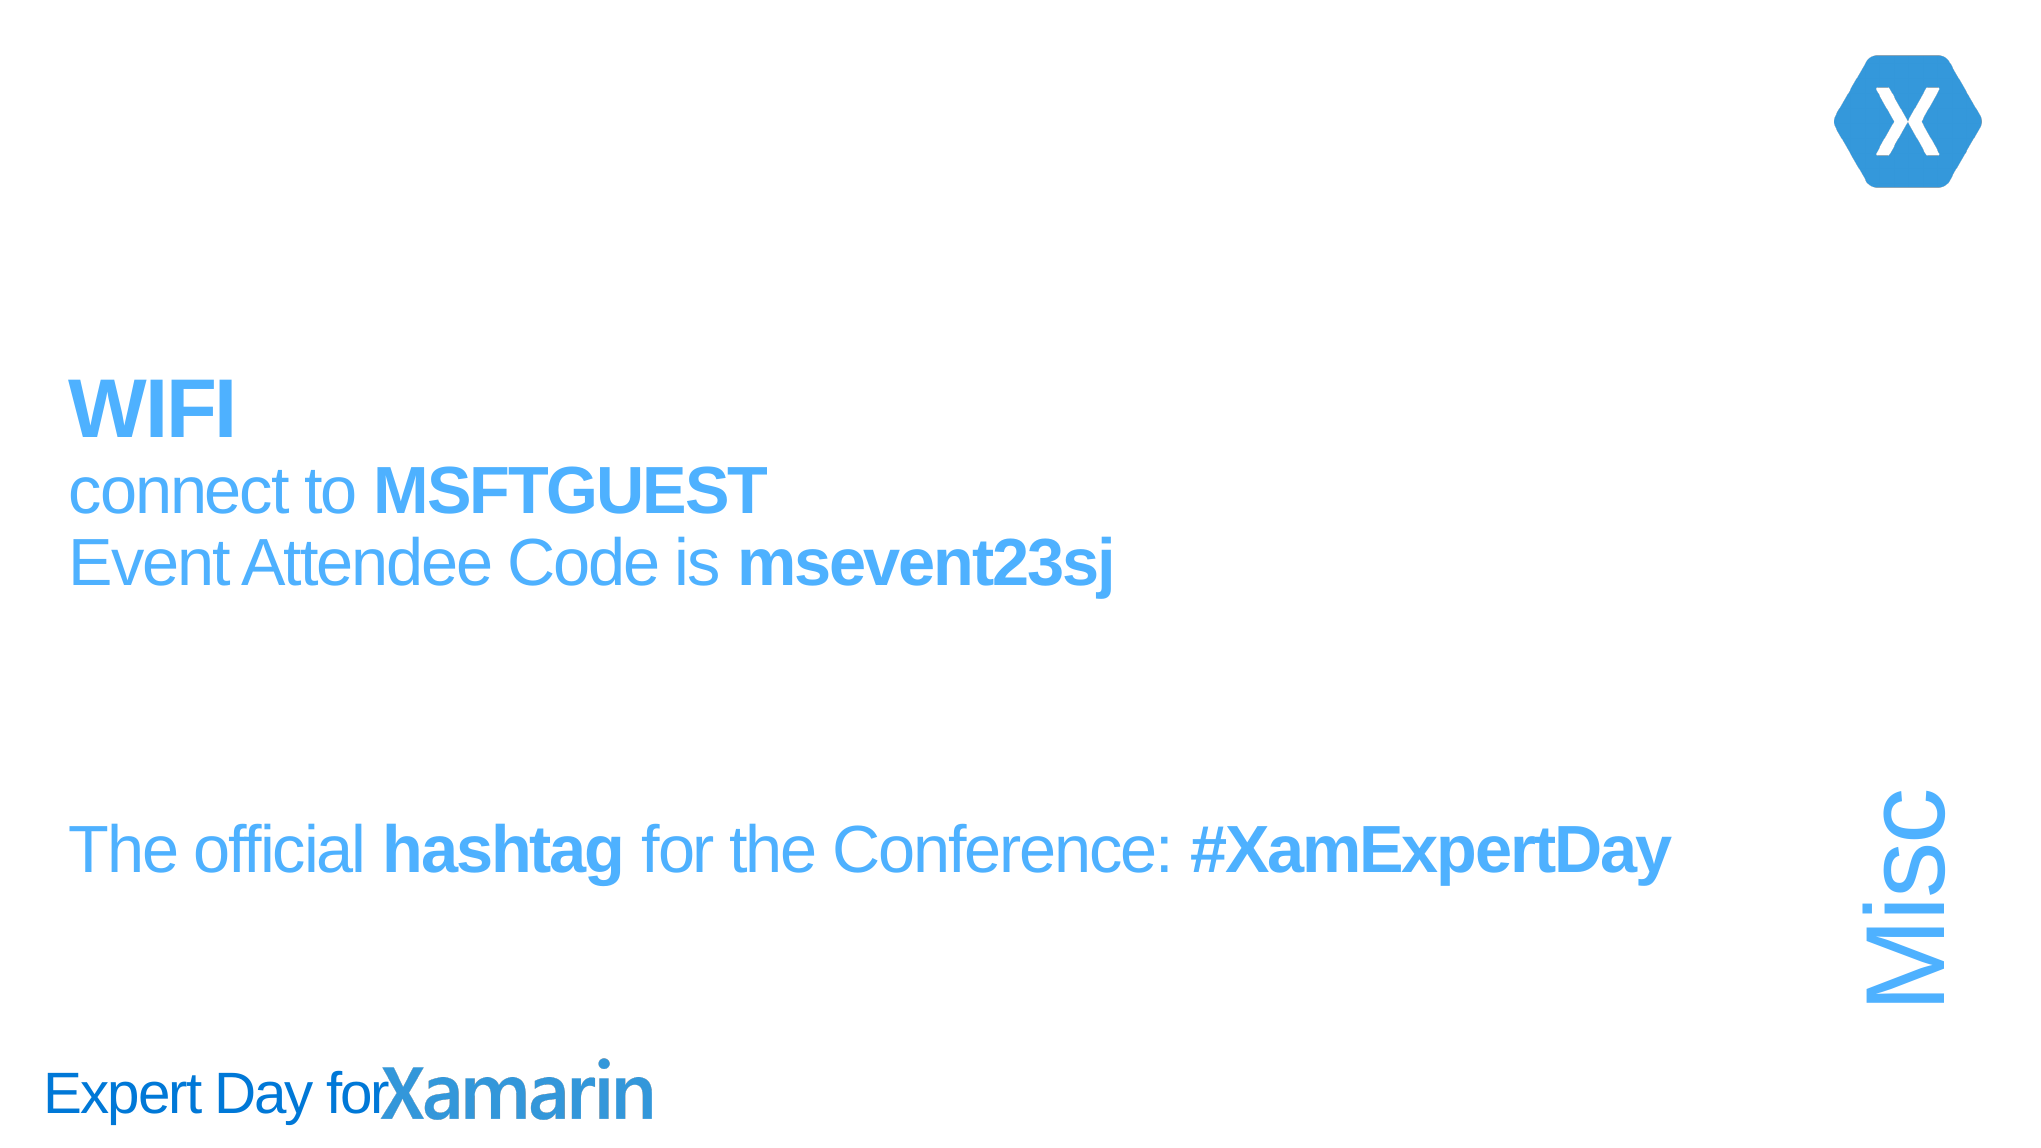

# Misc

WIFI
connect to MSFTGUEST
Event Attendee Code is msevent23sj

The official hashtag for the Conference: #XamExpertDay